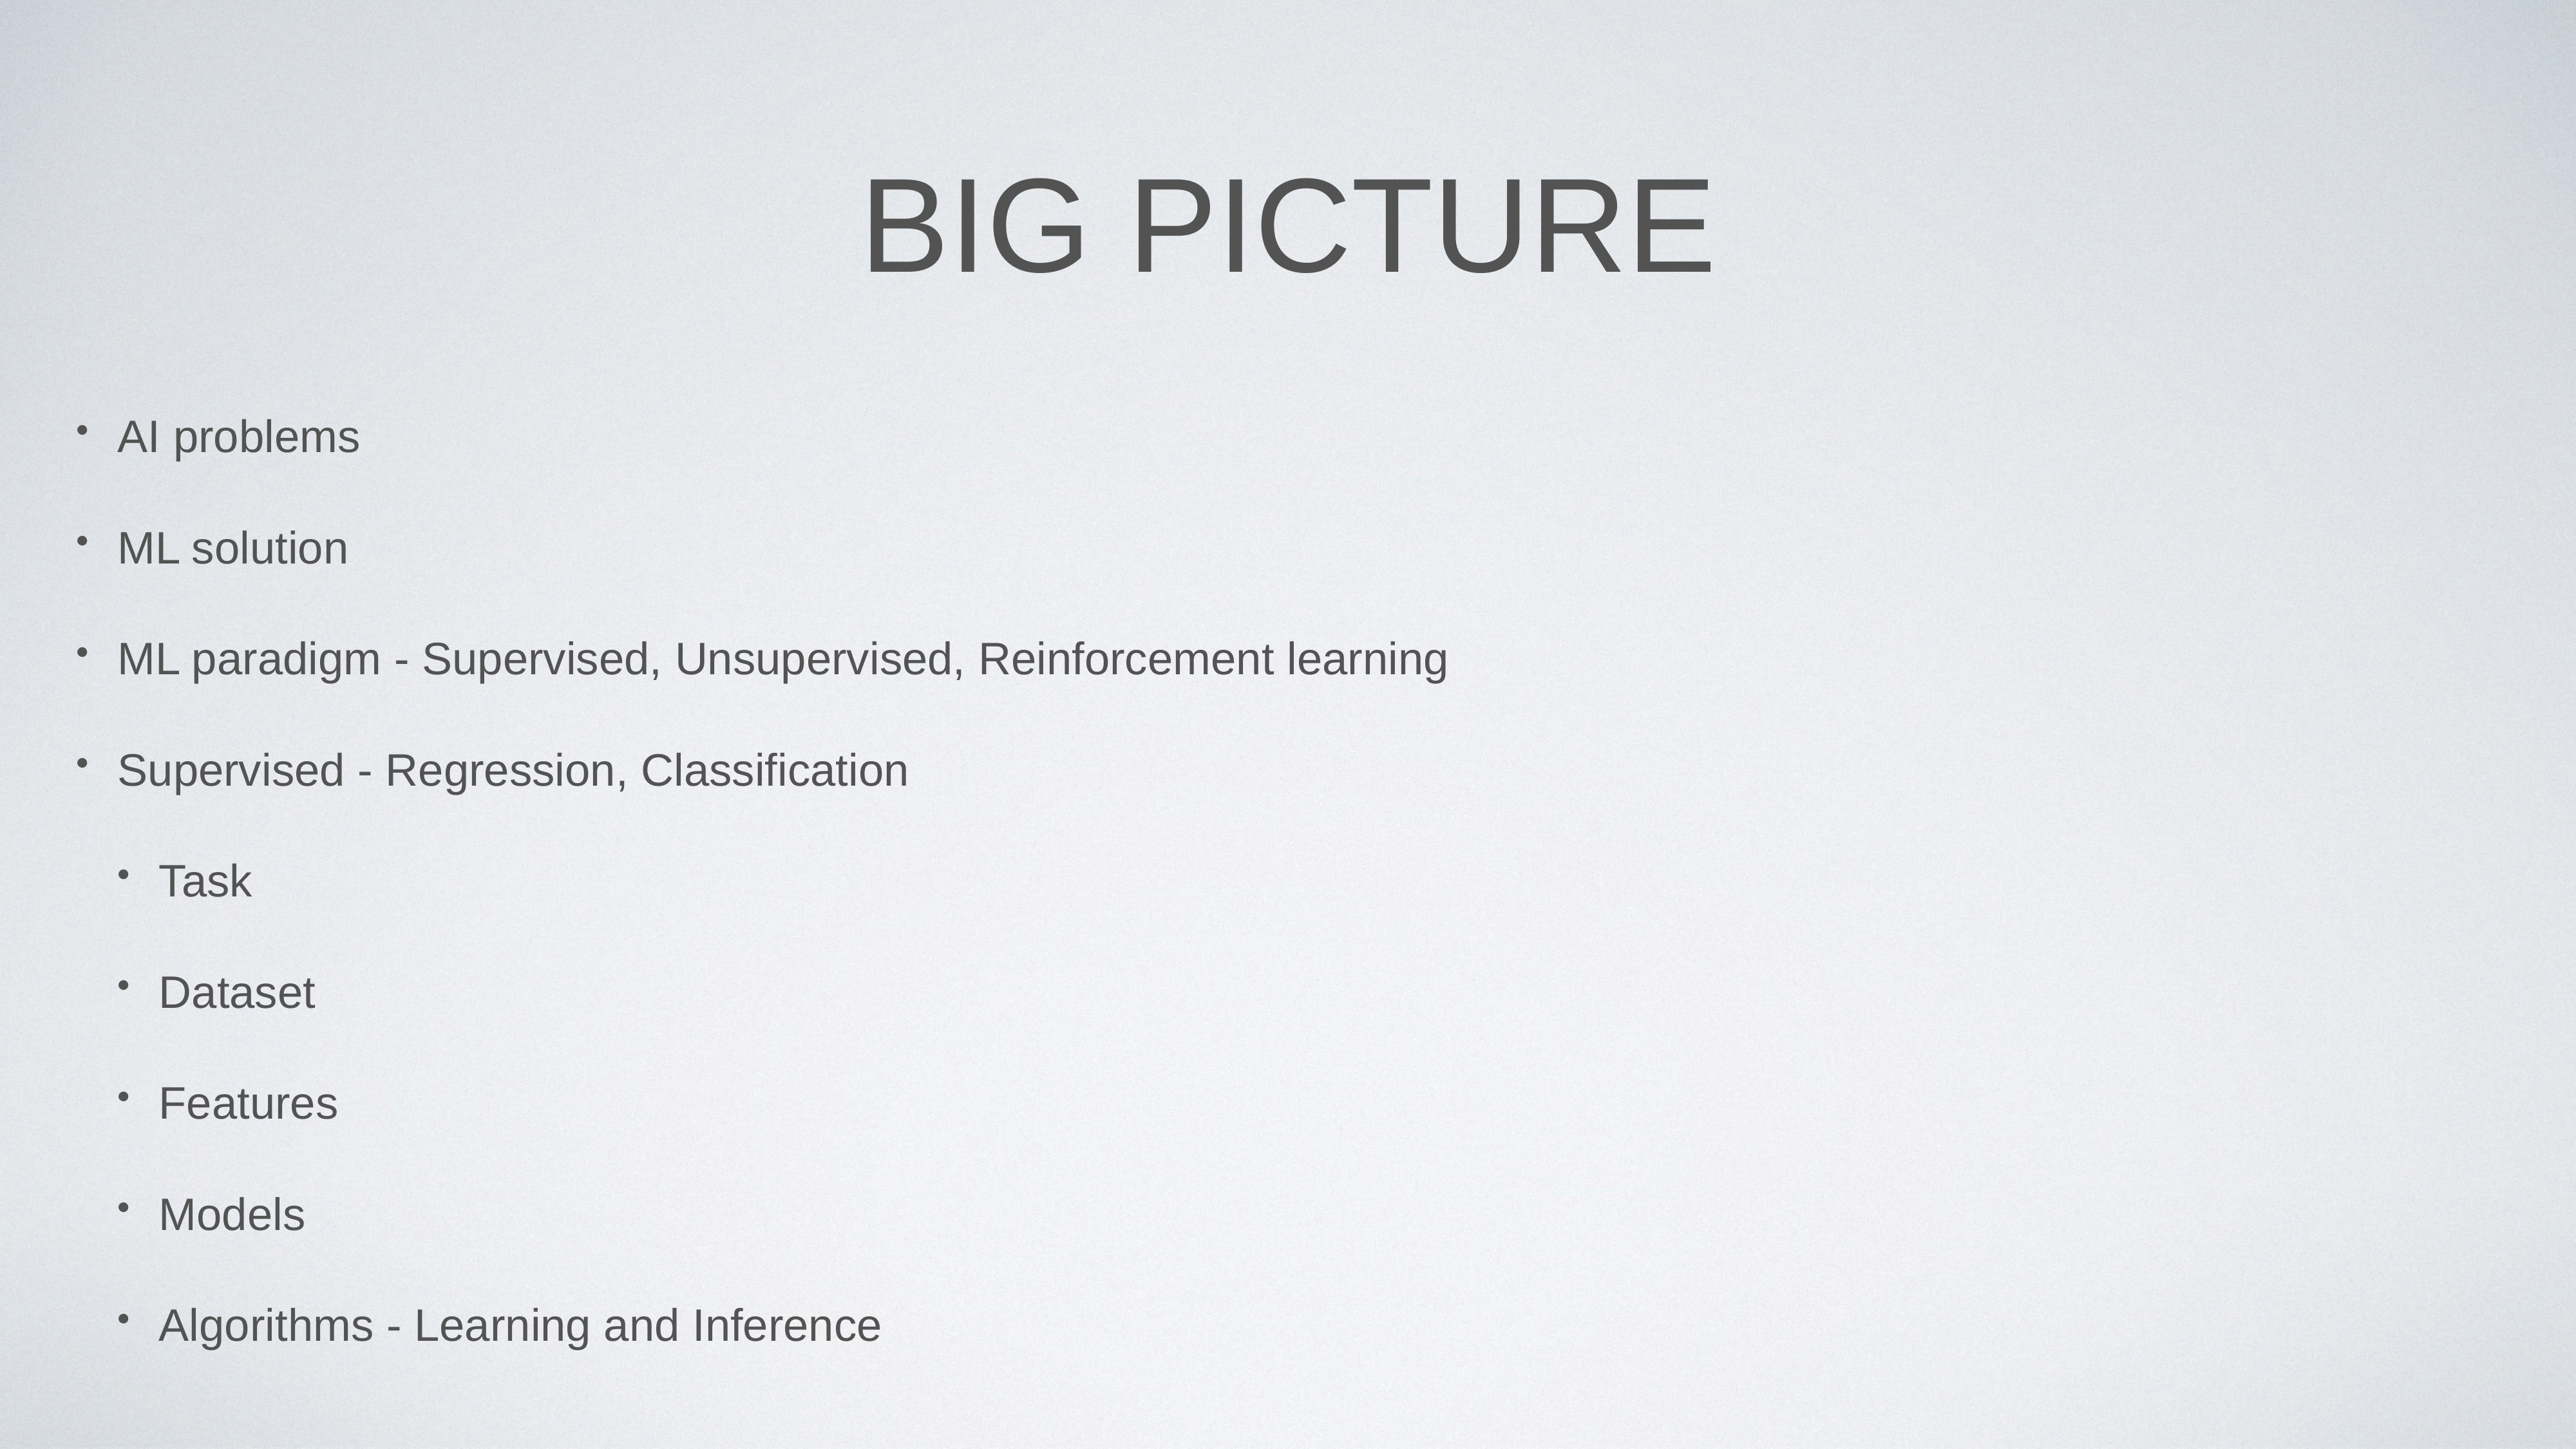

# Big picture
AI problems
ML solution
ML paradigm - Supervised, Unsupervised, Reinforcement learning
Supervised - Regression, Classification
Task
Dataset
Features
Models
Algorithms - Learning and Inference
2